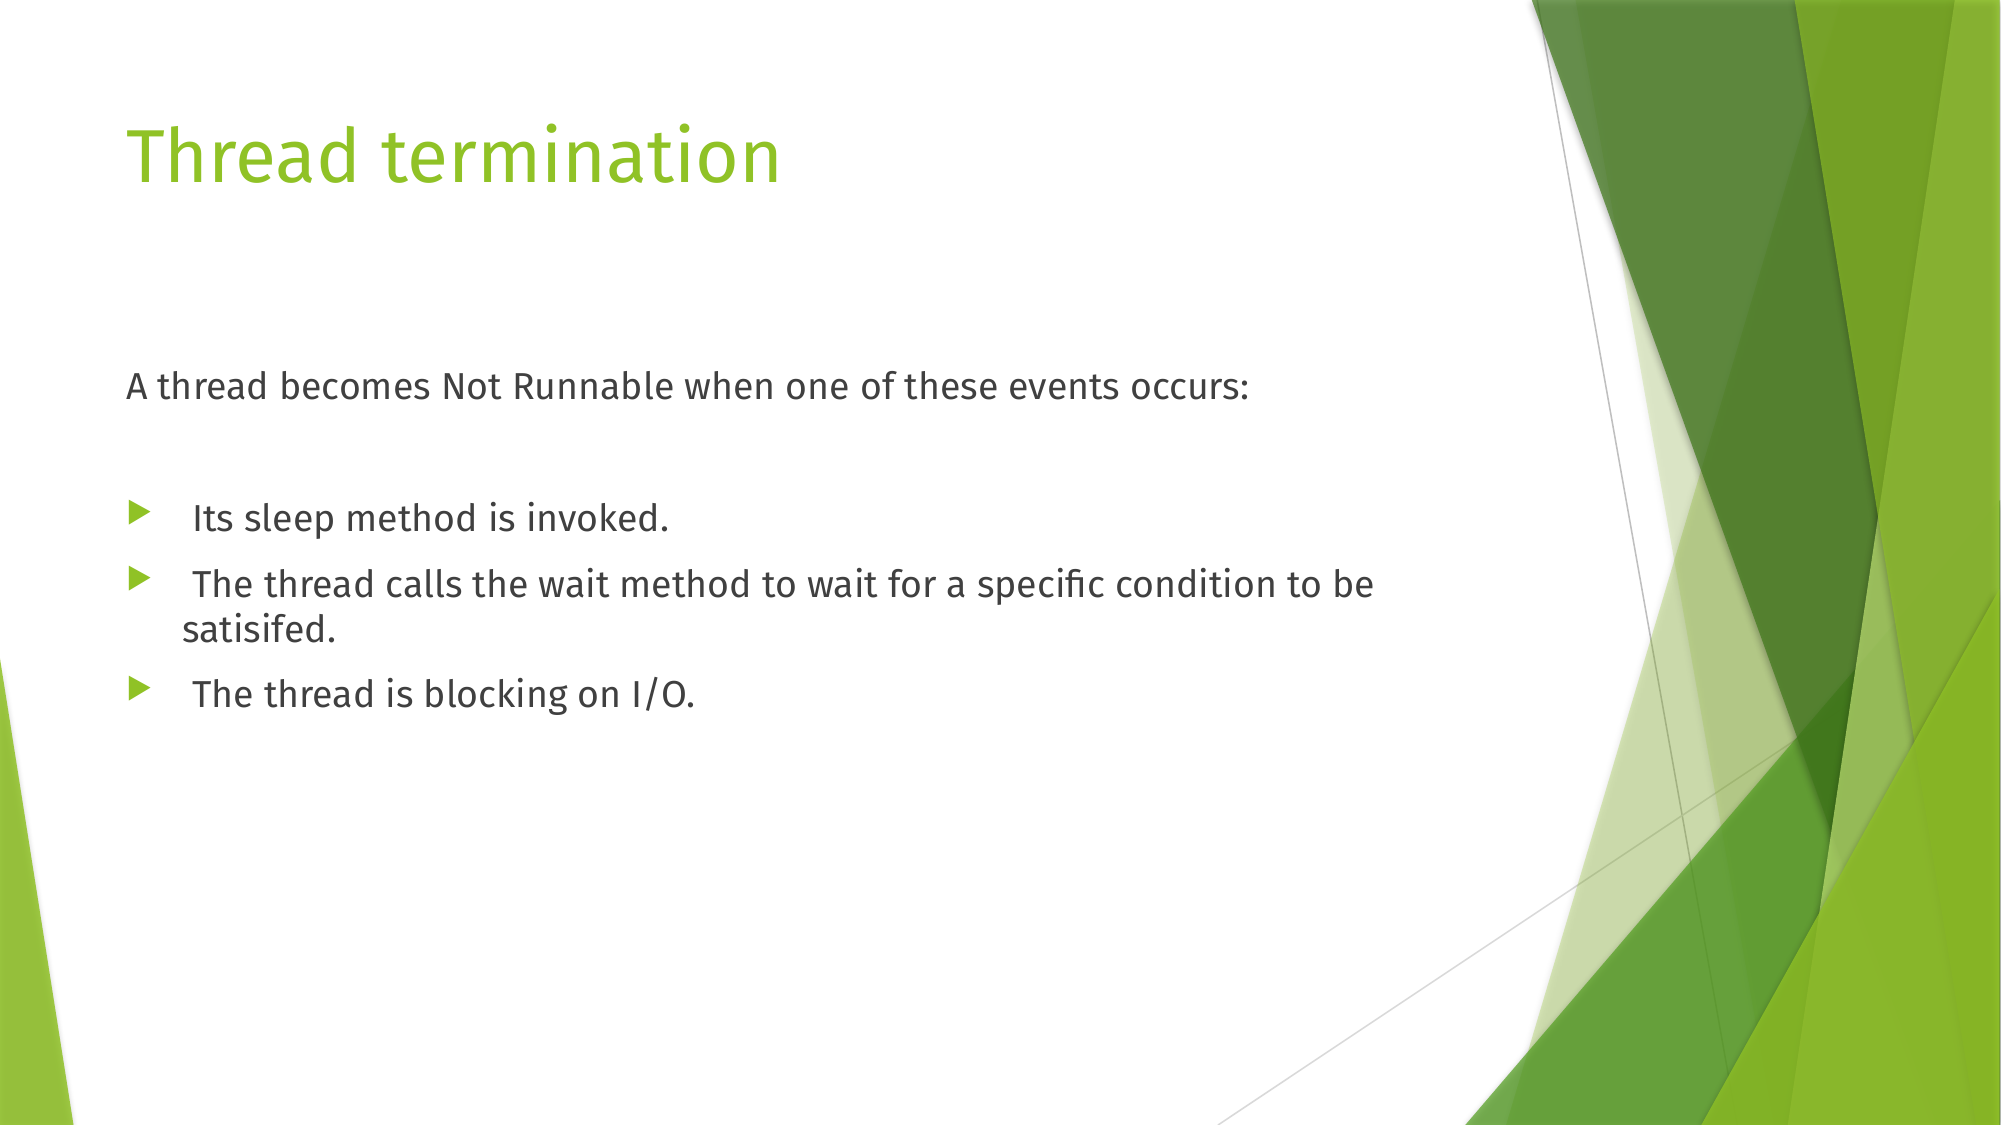

# Thread termination
A thread becomes Not Runnable when one of these events occurs:

 Its sleep method is invoked.
 The thread calls the wait method to wait for a specific condition to be satisifed.
 The thread is blocking on I/O.
11